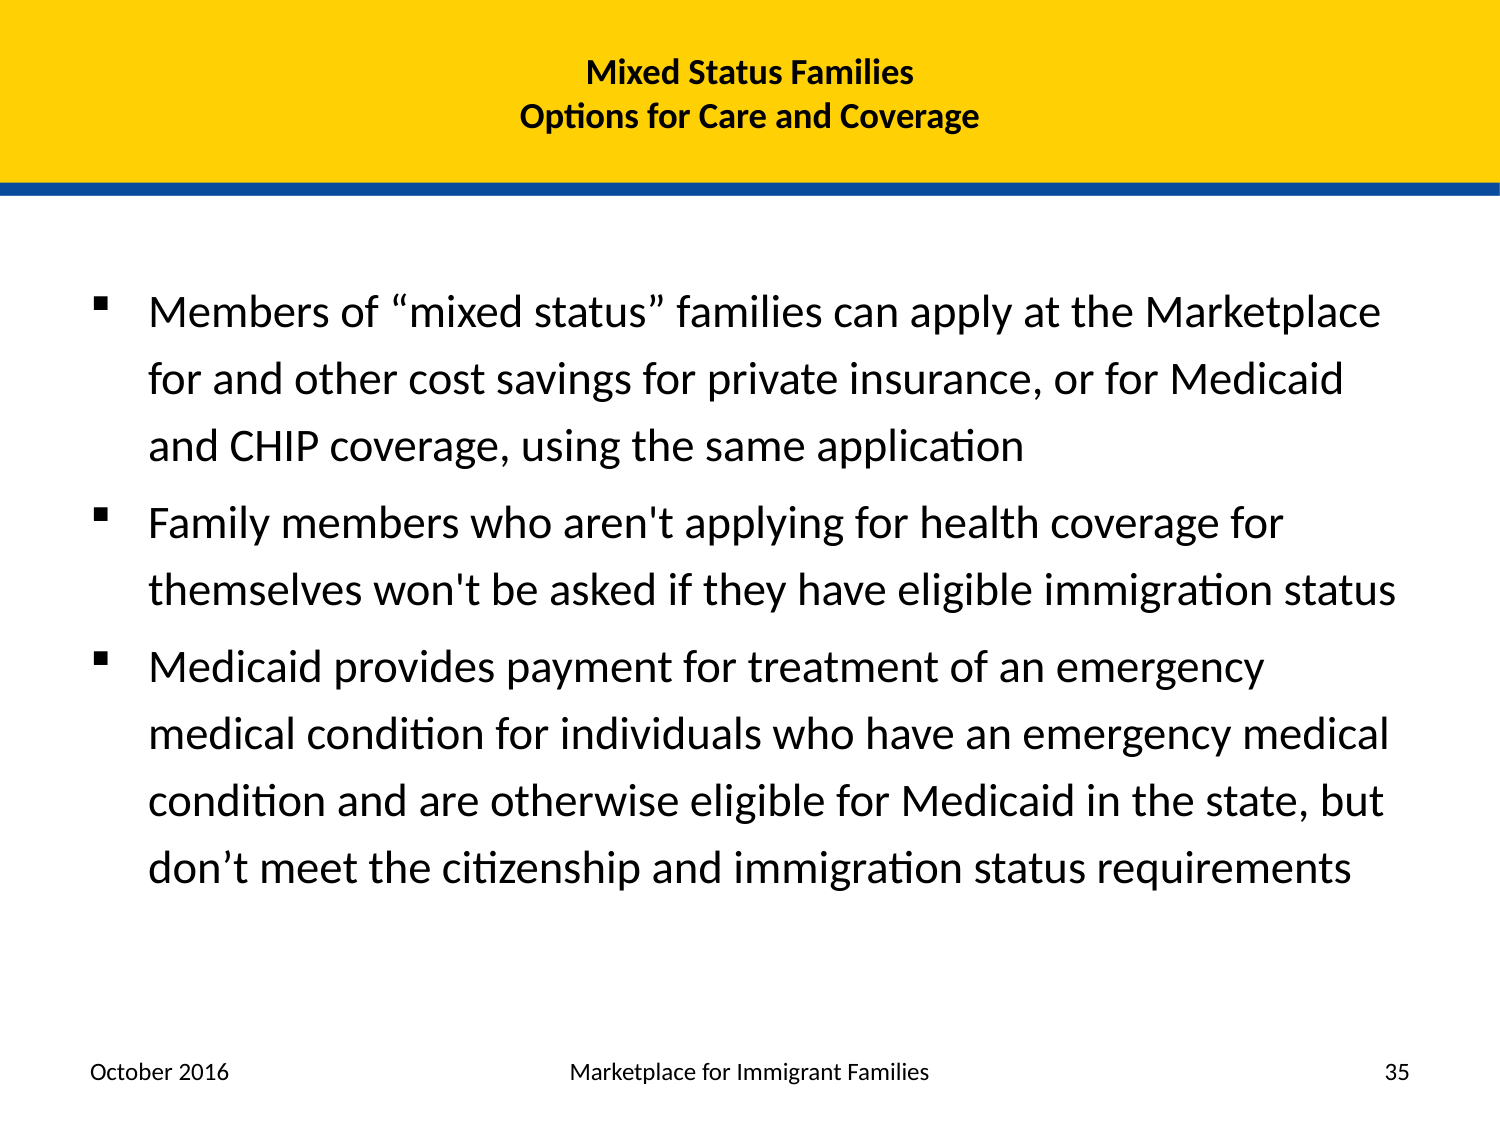

# Mixed Status Families Options for Care and Coverage
Members of “mixed status” families can apply at the Marketplace for and other cost savings for private insurance, or for Medicaid and CHIP coverage, using the same application
Family members who aren't applying for health coverage for themselves won't be asked if they have eligible immigration status
Medicaid provides payment for treatment of an emergency medical condition for individuals who have an emergency medical condition and are otherwise eligible for Medicaid in the state, but don’t meet the citizenship and immigration status requirements

October 2016
Marketplace for Immigrant Families
35